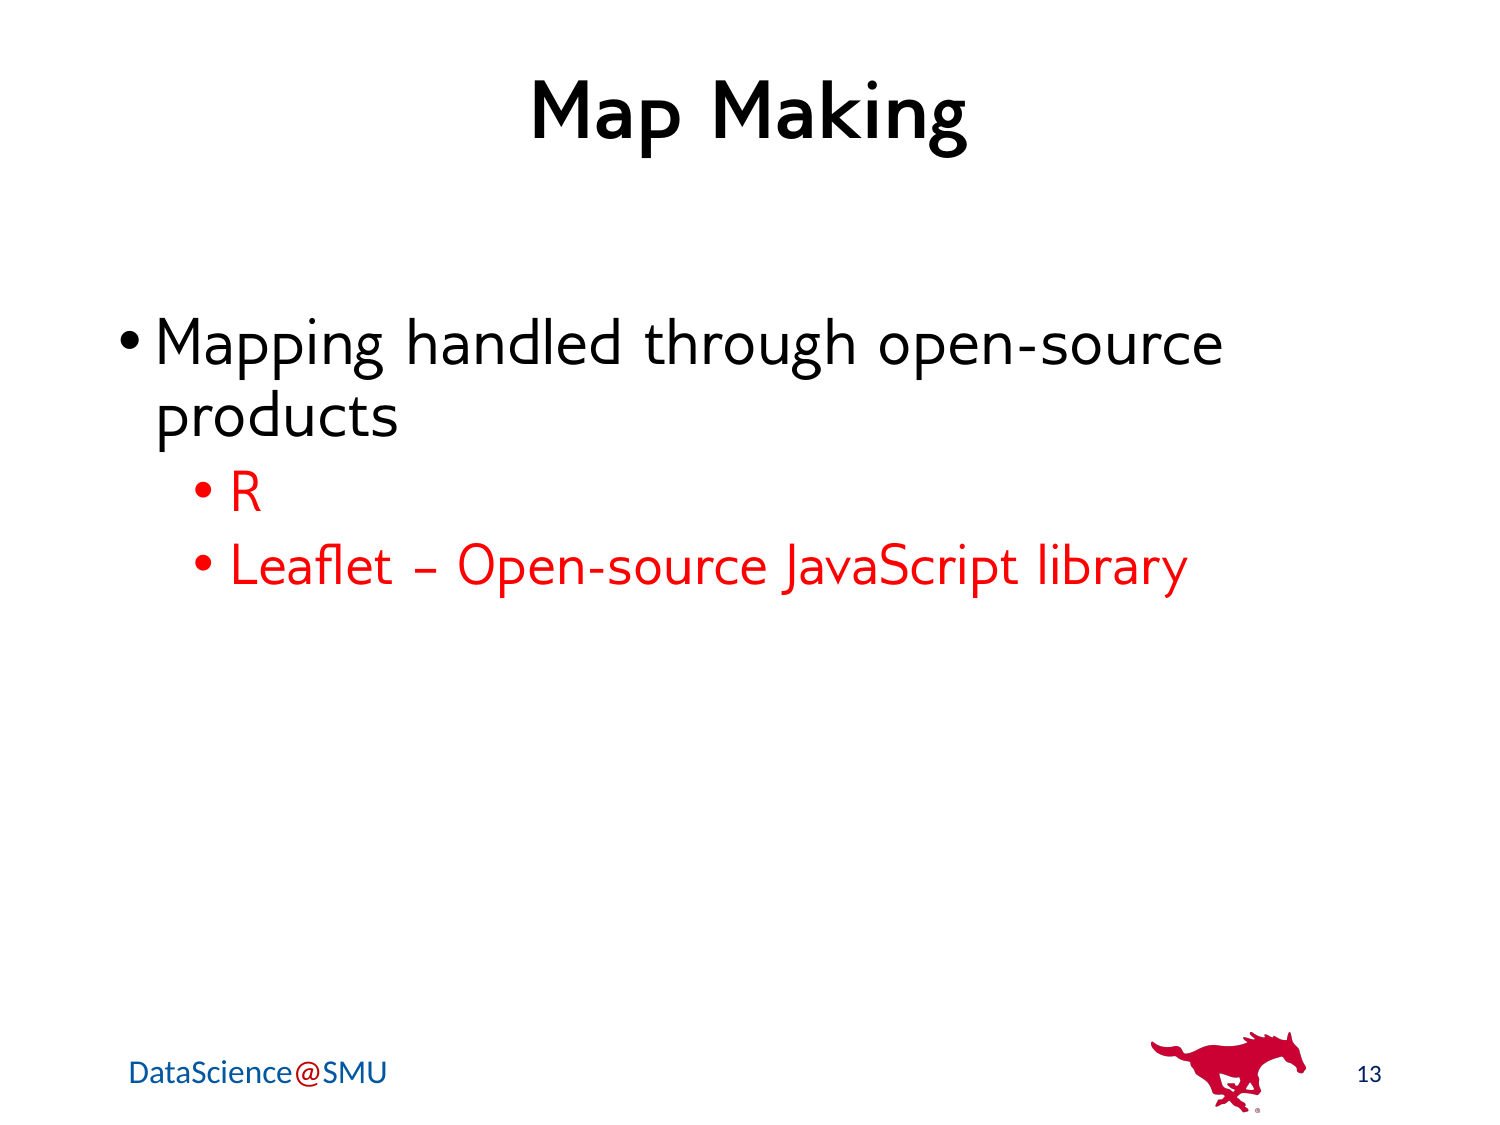

# Map Making
Mapping handled through open-source products
R
Leaflet – Open-source JavaScript library
13